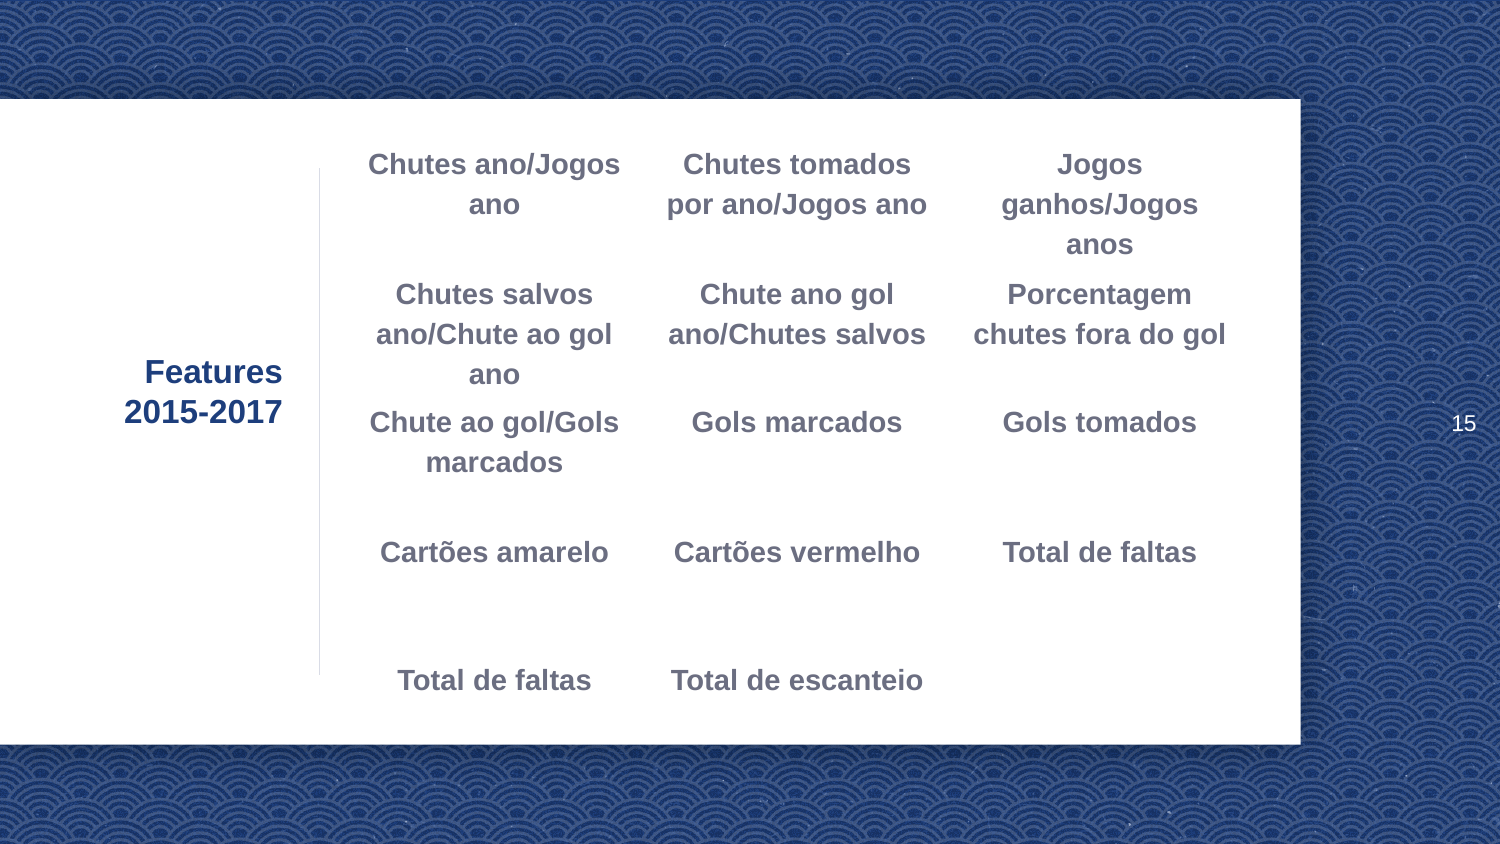

15
Chutes ano/Jogos ano
Chutes tomados por ano/Jogos ano
Jogos ganhos/Jogos anos
Chutes salvos ano/Chute ao gol ano
Chute ano gol ano/Chutes salvos
Porcentagem chutes fora do gol
# Features 2015-2017
Gols tomados
Chute ao gol/Gols marcados
Gols marcados
Total de faltas
Cartões amarelo
Cartões vermelho
Total de faltas
Total de escanteio